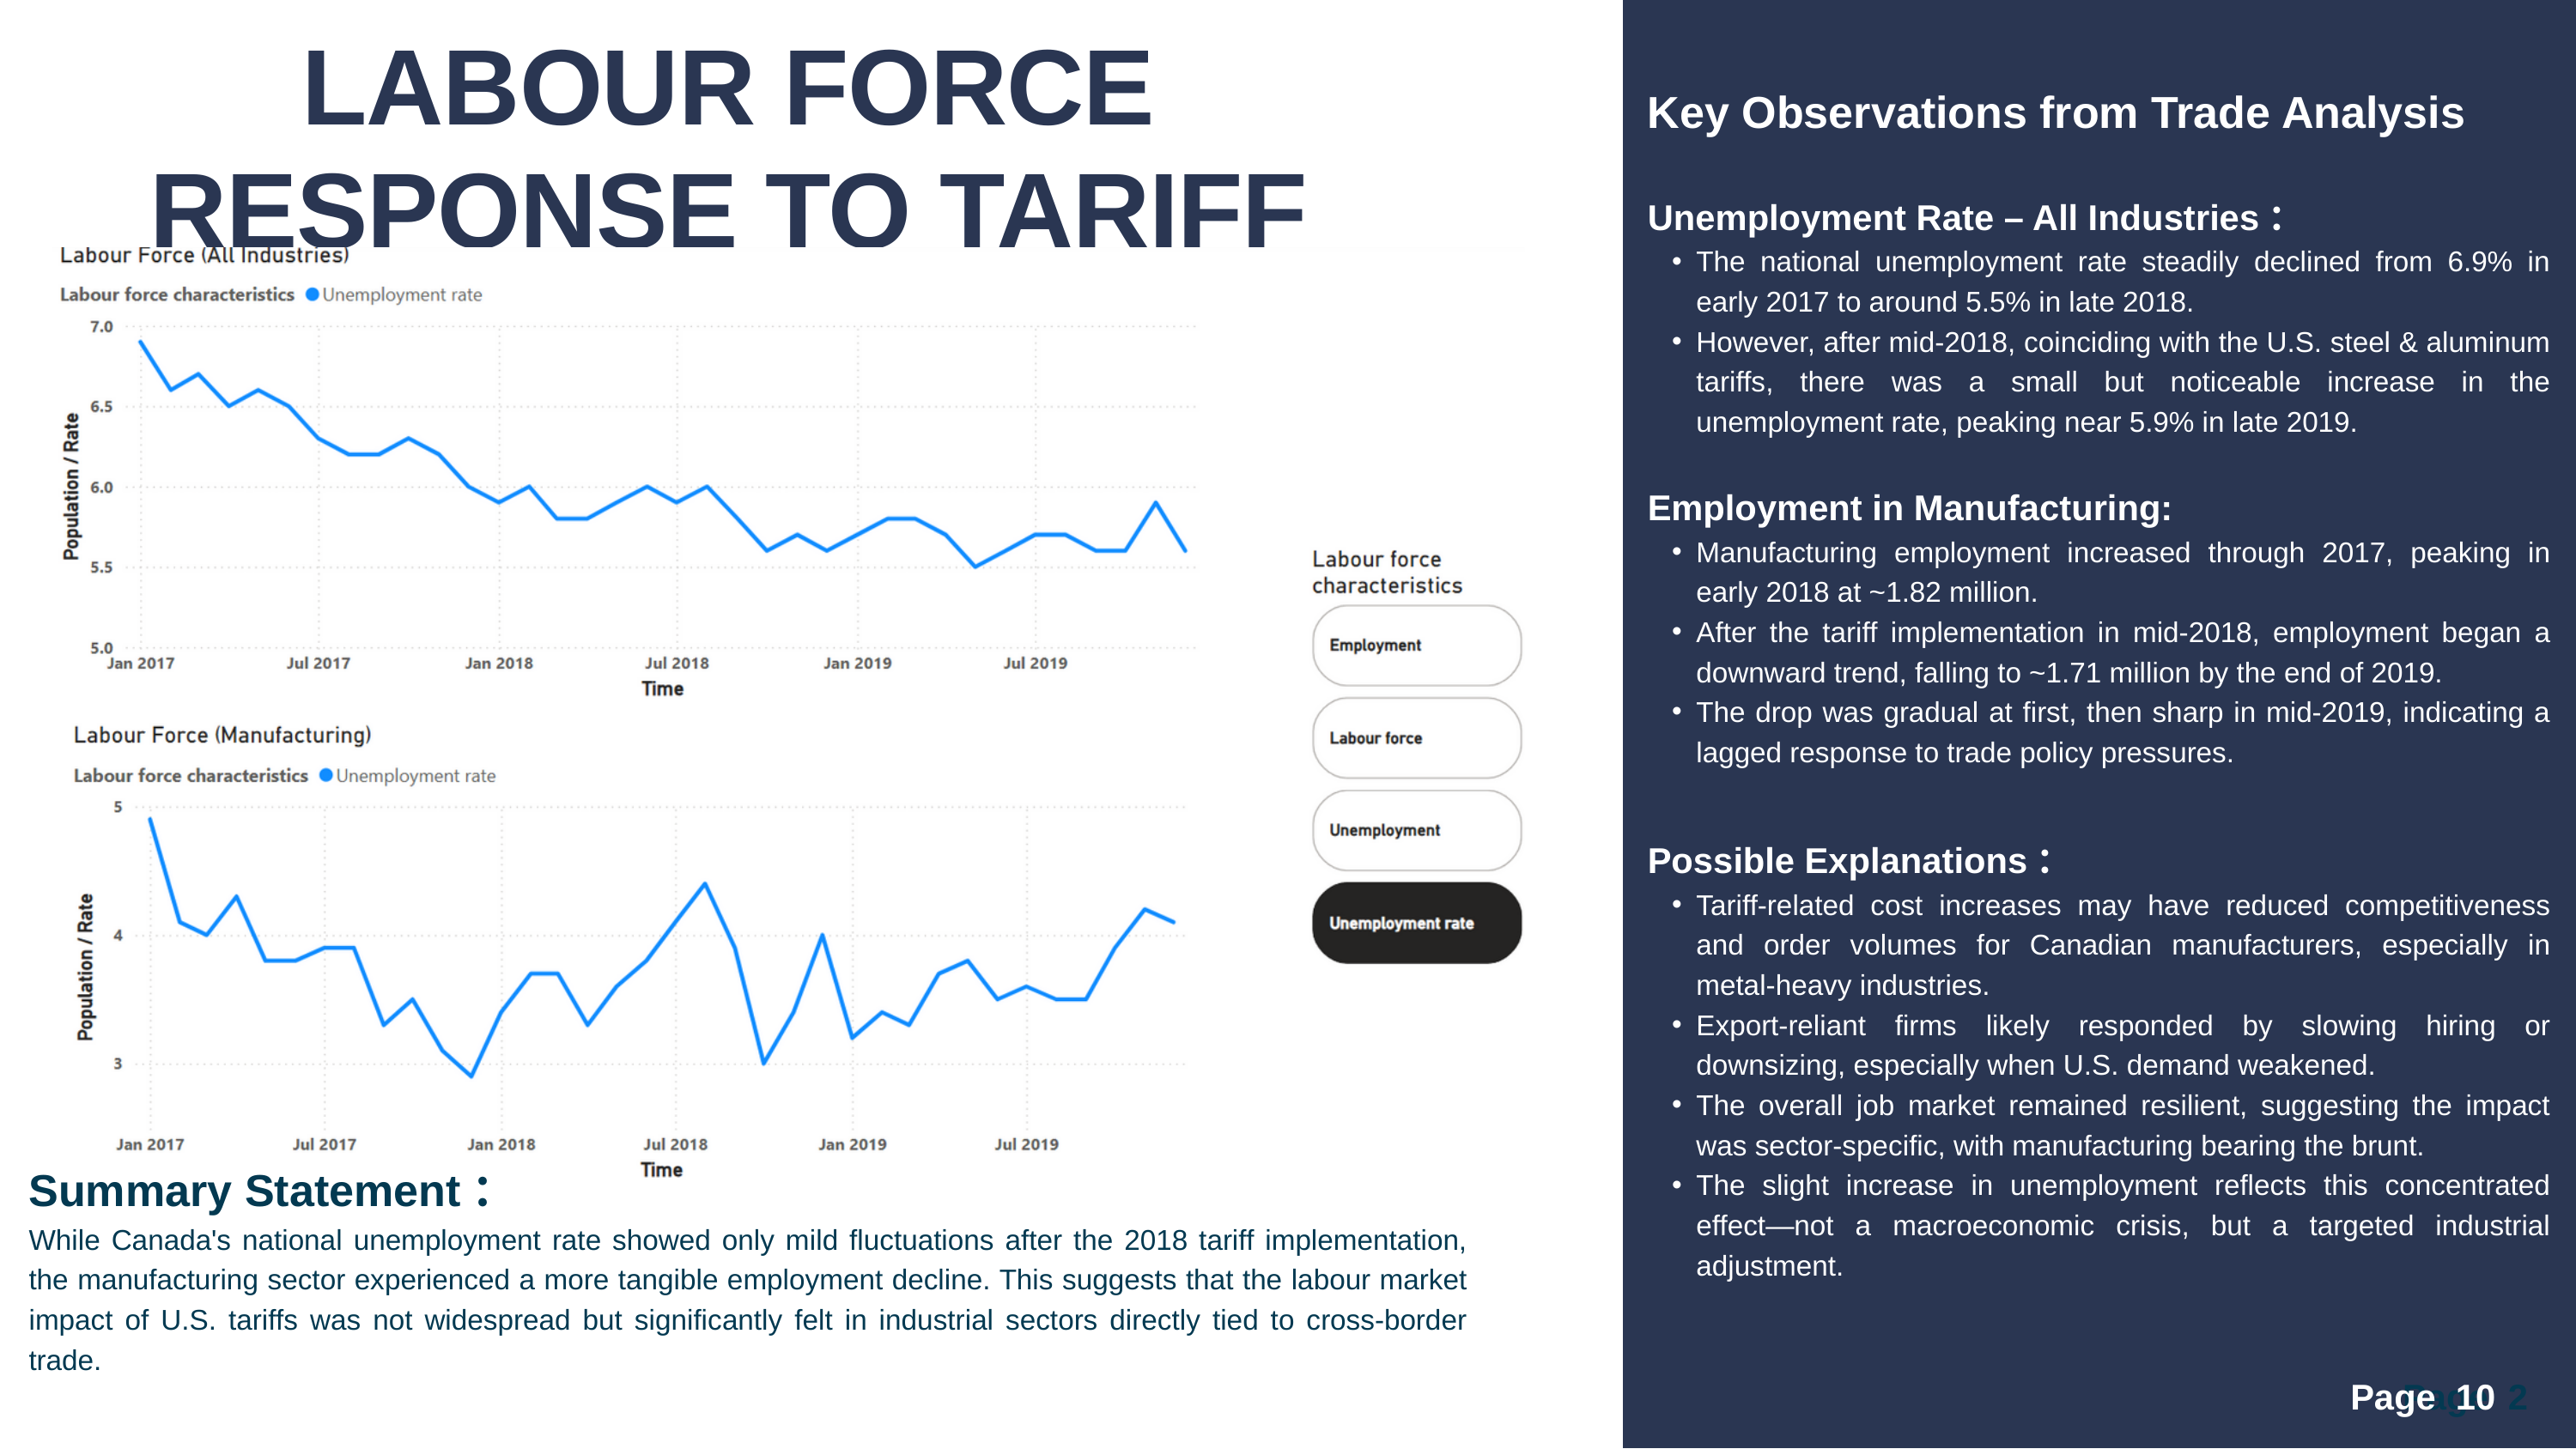

LABOUR FORCE RESPONSE TO TARIFF IMPACT

Key Observations from Trade Analysis

Unemployment Rate – All Industries：
The national unemployment rate steadily declined from 6.9% in early 2017 to around 5.5% in late 2018.
However, after mid-2018, coinciding with the U.S. steel & aluminum tariffs, there was a small but noticeable increase in the unemployment rate, peaking near 5.9% in late 2019.

Employment in Manufacturing:
Manufacturing employment increased through 2017, peaking in early 2018 at ~1.82 million.
After the tariff implementation in mid-2018, employment began a downward trend, falling to ~1.71 million by the end of 2019.
The drop was gradual at first, then sharp in mid-2019, indicating a lagged response to trade policy pressures.

Possible Explanations：
Tariff-related cost increases may have reduced competitiveness and order volumes for Canadian manufacturers, especially in metal-heavy industries.
Export-reliant firms likely responded by slowing hiring or downsizing, especially when U.S. demand weakened.
The overall job market remained resilient, suggesting the impact was sector-specific, with manufacturing bearing the brunt.
The slight increase in unemployment reflects this concentrated effect—not a macroeconomic crisis, but a targeted industrial adjustment.

Summary Statement：
While Canada's national unemployment rate showed only mild fluctuations after the 2018 tariff implementation, the manufacturing sector experienced a more tangible employment decline. This suggests that the labour market impact of U.S. tariffs was not widespread but significantly felt in industrial sectors directly tied to cross-border trade.

Page  10
Page  2